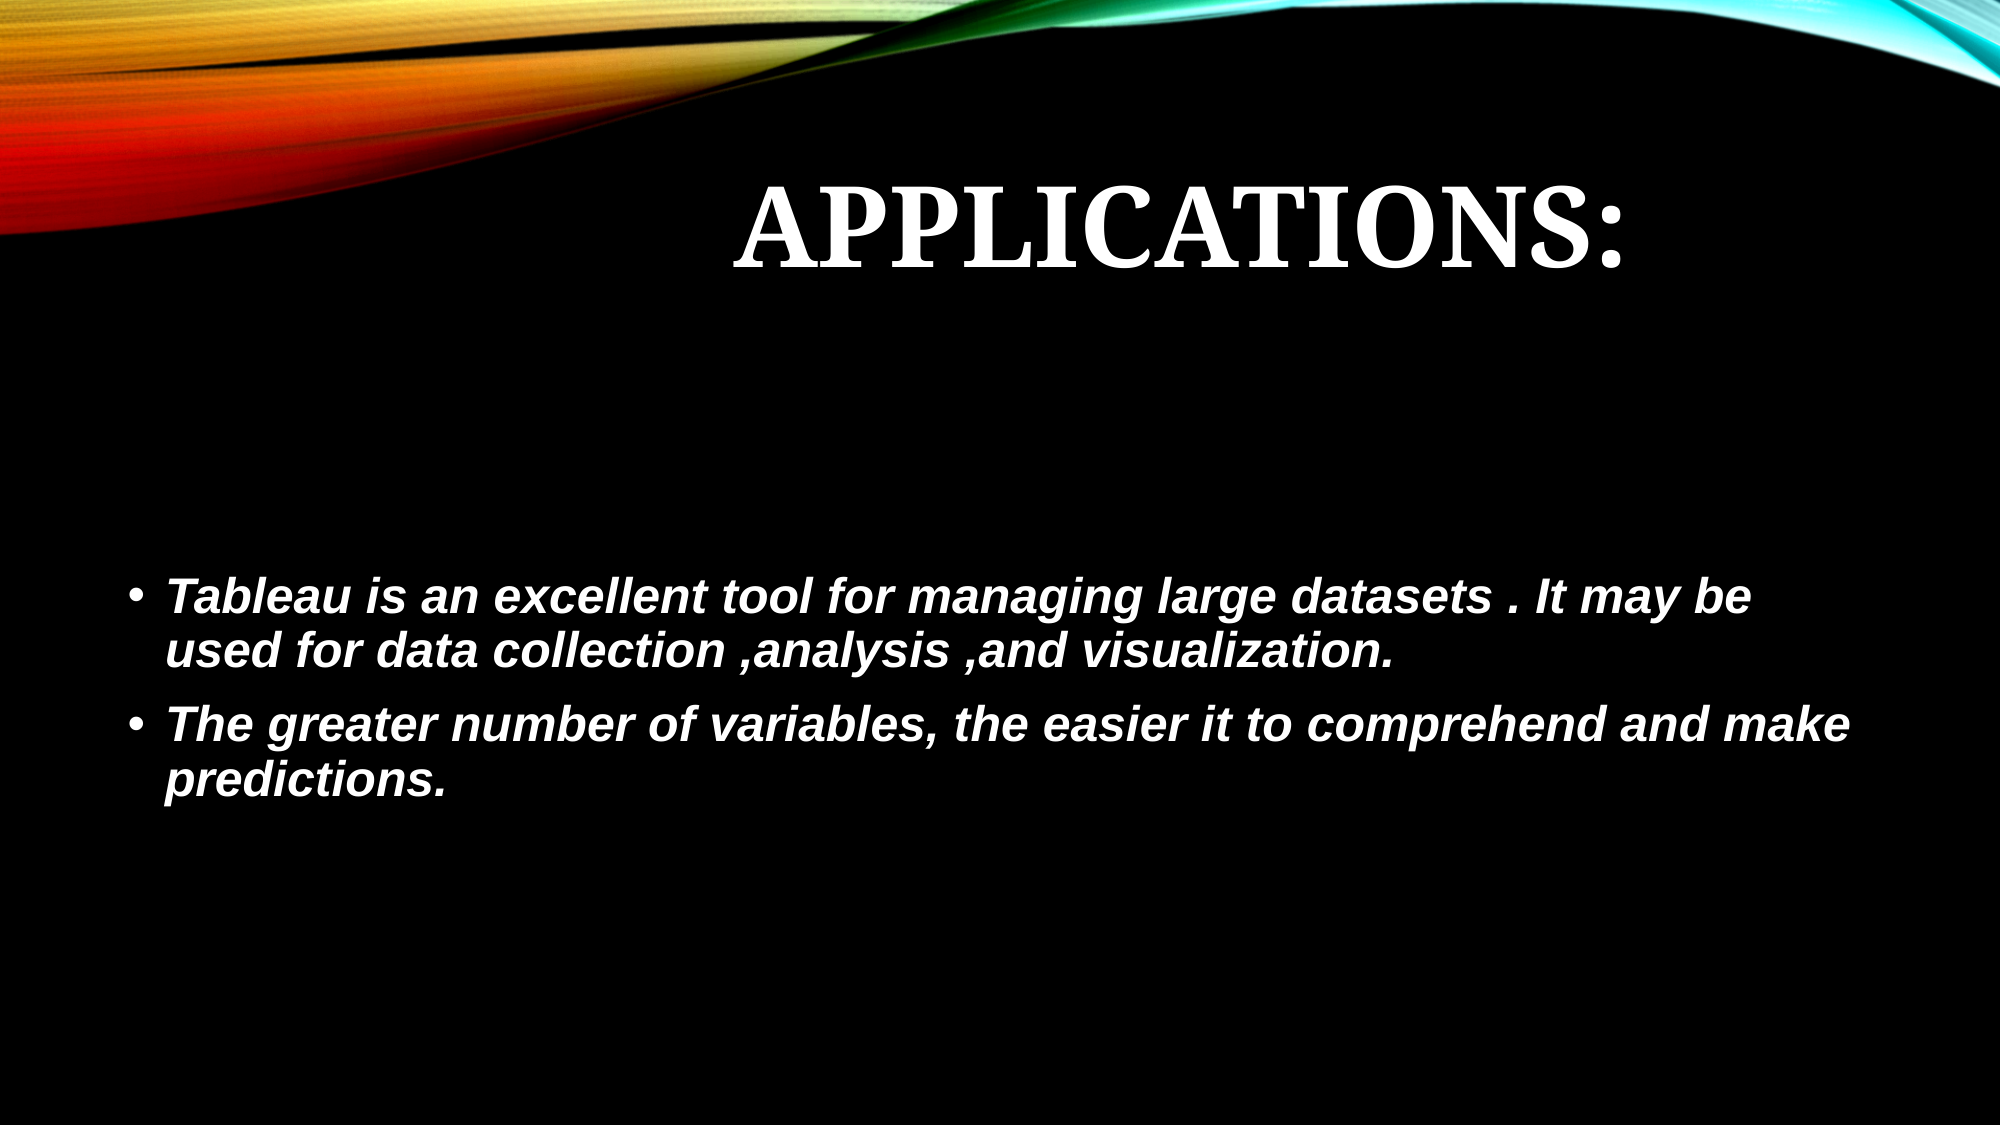

# applications:
Tableau is an excellent tool for managing large datasets . It may be used for data collection ,analysis ,and visualization.
The greater number of variables, the easier it to comprehend and make predictions.